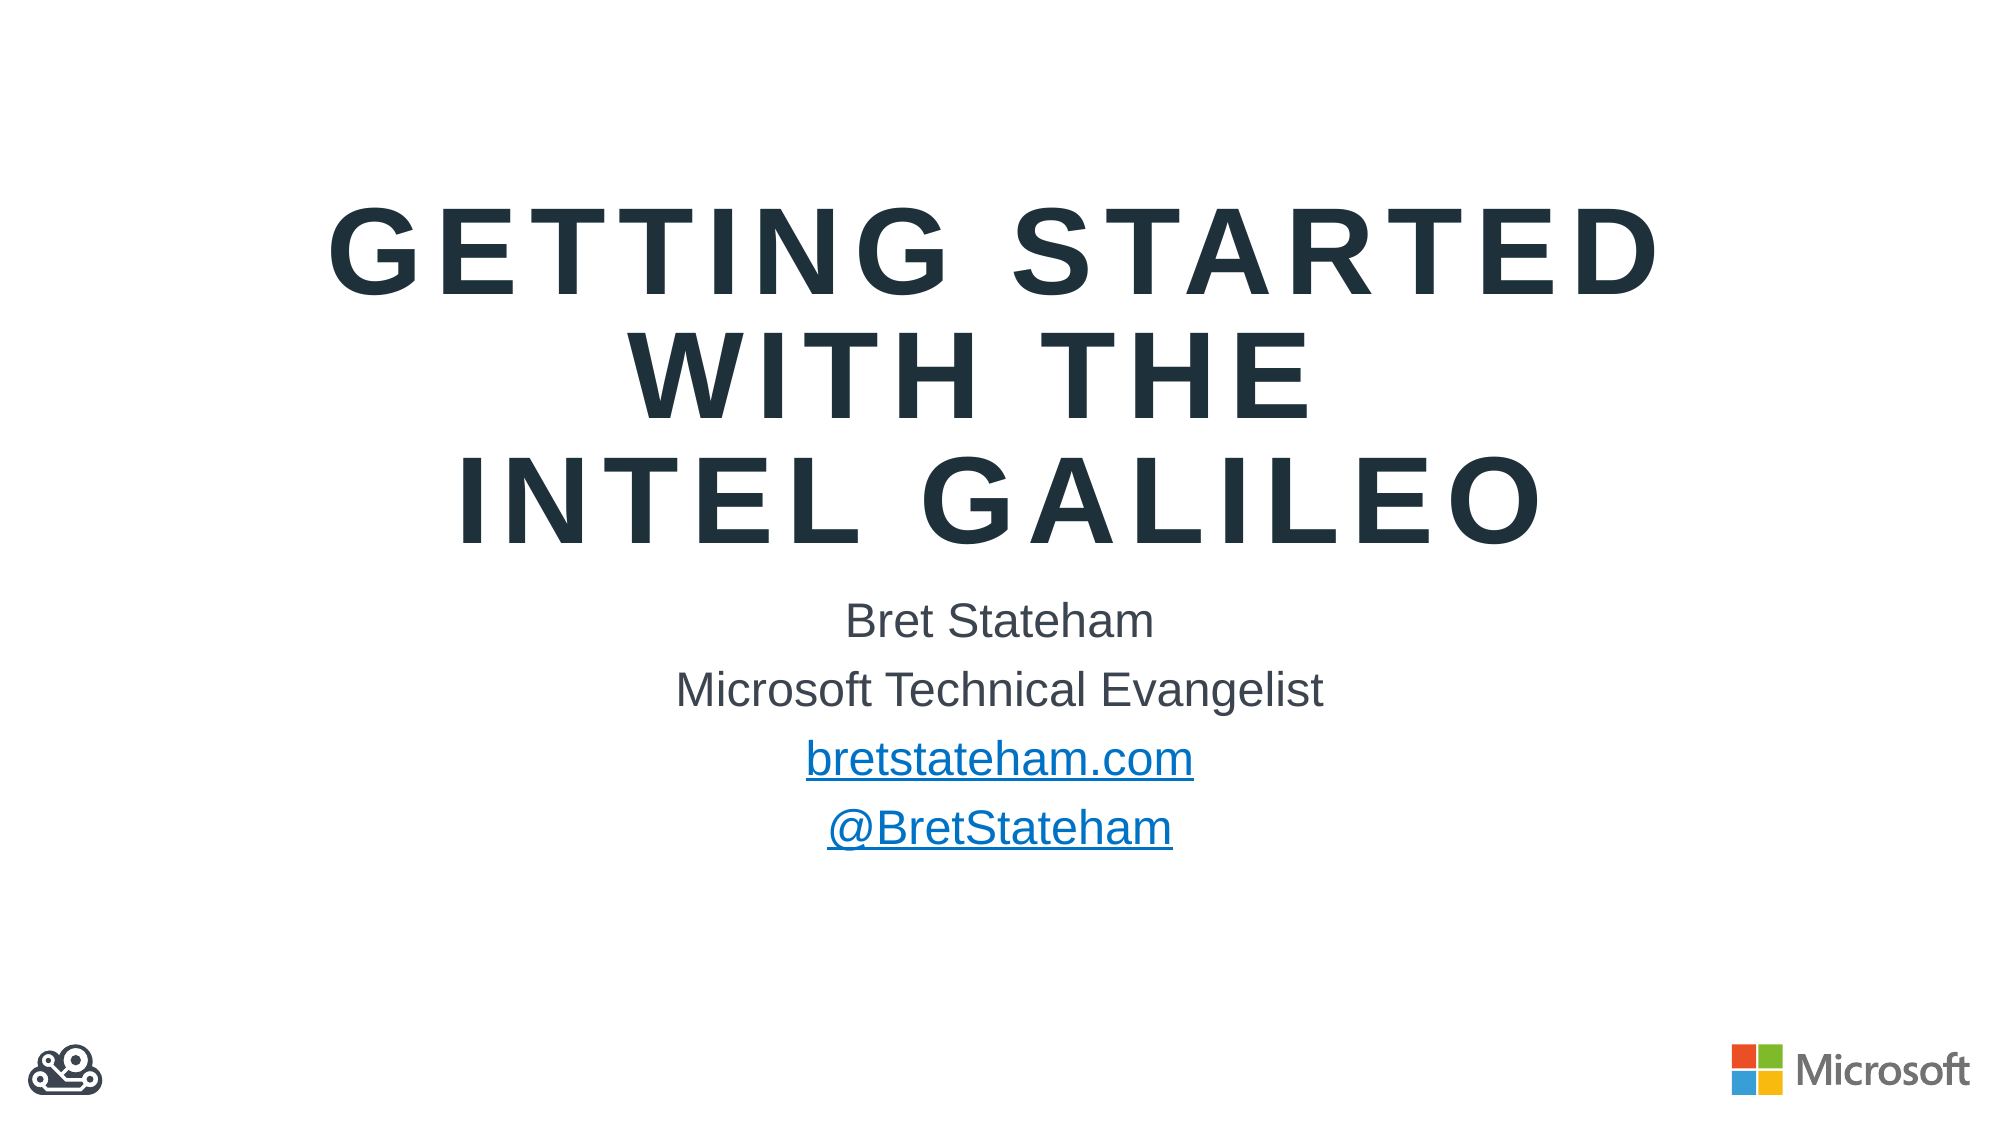

# Getting Started with the Intel Galileo
Bret Stateham
Microsoft Technical Evangelist
bretstateham.com
@BretStateham